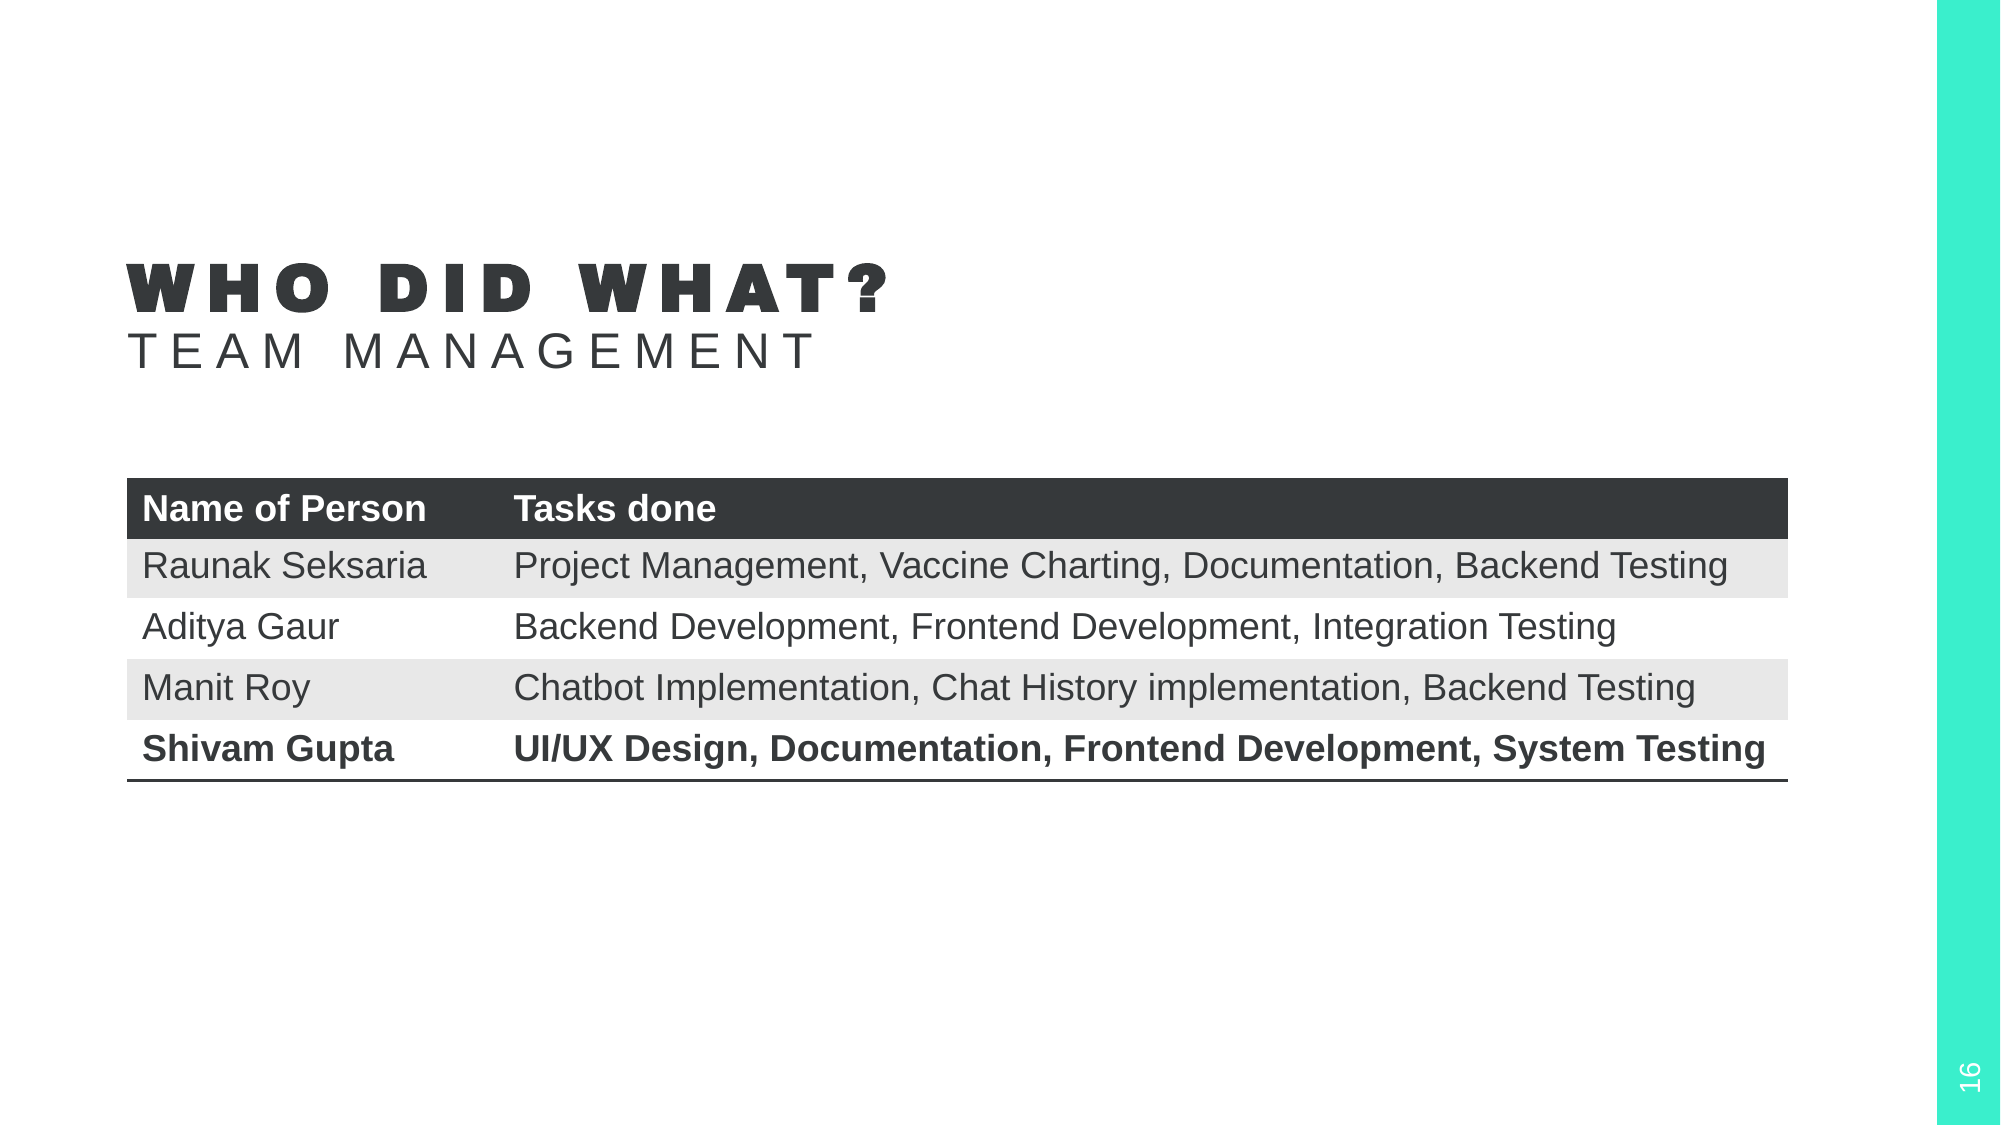

# Who did what? Team management
| Name of Person | Tasks done |
| --- | --- |
| Raunak Seksaria | Project Management, Vaccine Charting, Documentation, Backend Testing |
| Aditya Gaur | Backend Development, Frontend Development, Integration Testing |
| Manit Roy | Chatbot Implementation, Chat History implementation, Backend Testing |
| Shivam Gupta | UI/UX Design, Documentation, Frontend Development, System Testing |
16